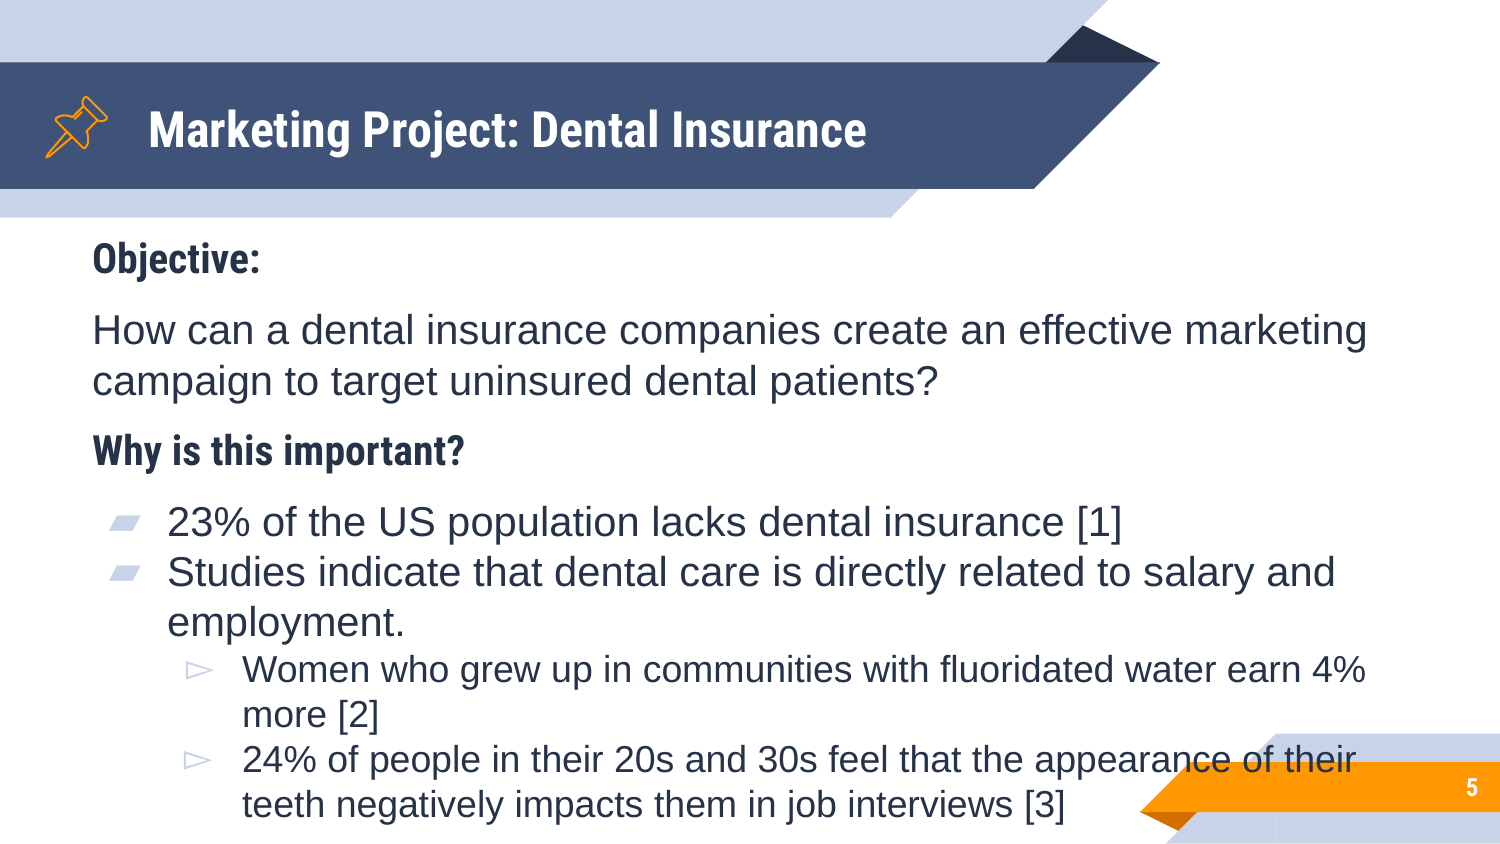

# Marketing Project: Dental Insurance

Objective:
How can a dental insurance companies create an effective marketing campaign to target uninsured dental patients?
Why is this important?
23% of the US population lacks dental insurance [1]
Studies indicate that dental care is directly related to salary and employment.
Women who grew up in communities with fluoridated water earn 4% more [2]
24% of people in their 20s and 30s feel that the appearance of their teeth negatively impacts them in job interviews [3]
5